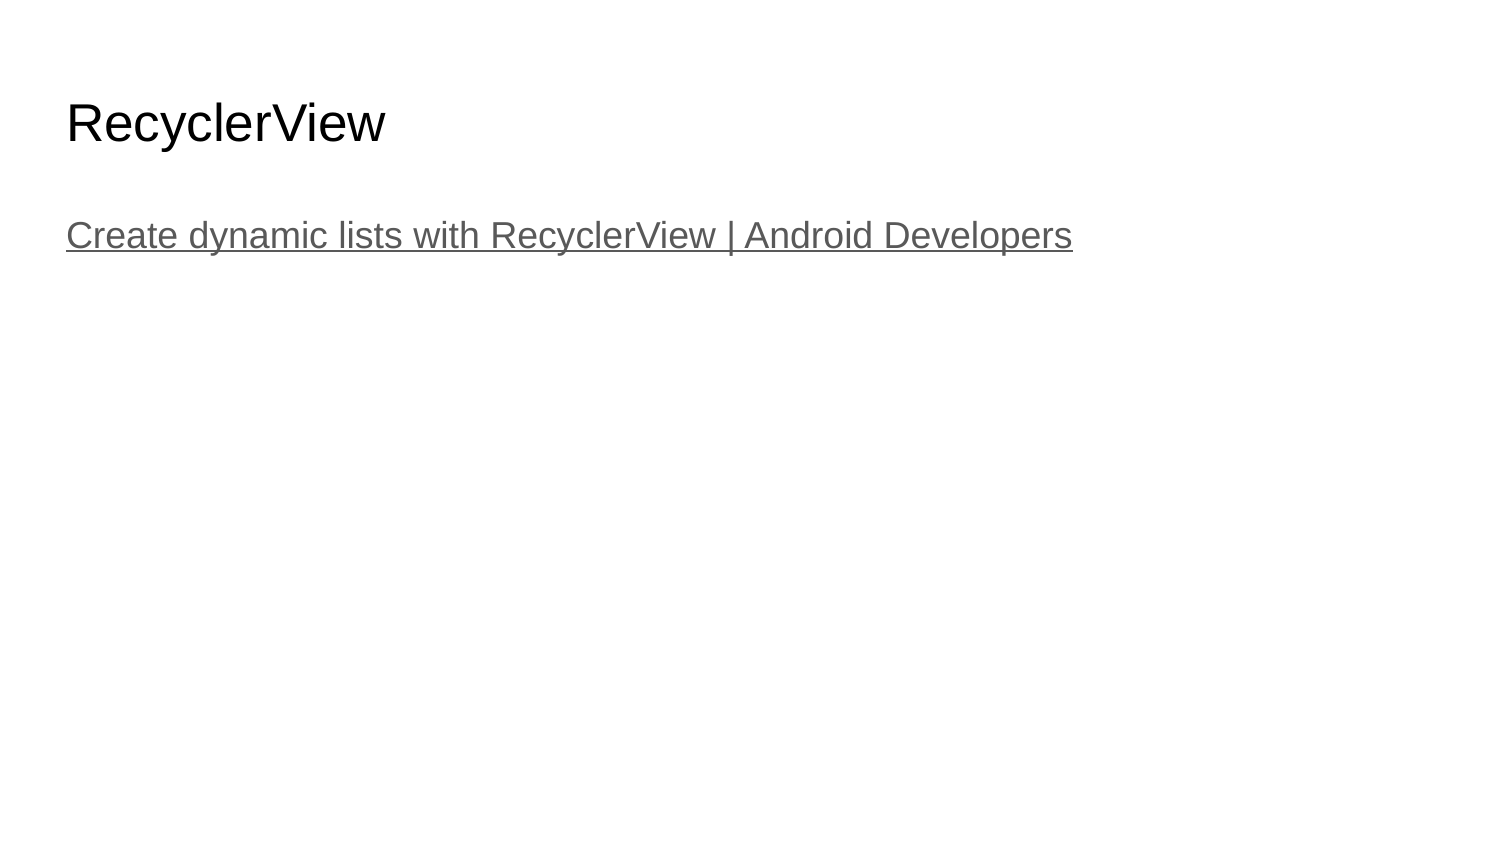

# RecyclerView
Create dynamic lists with RecyclerView | Android Developers